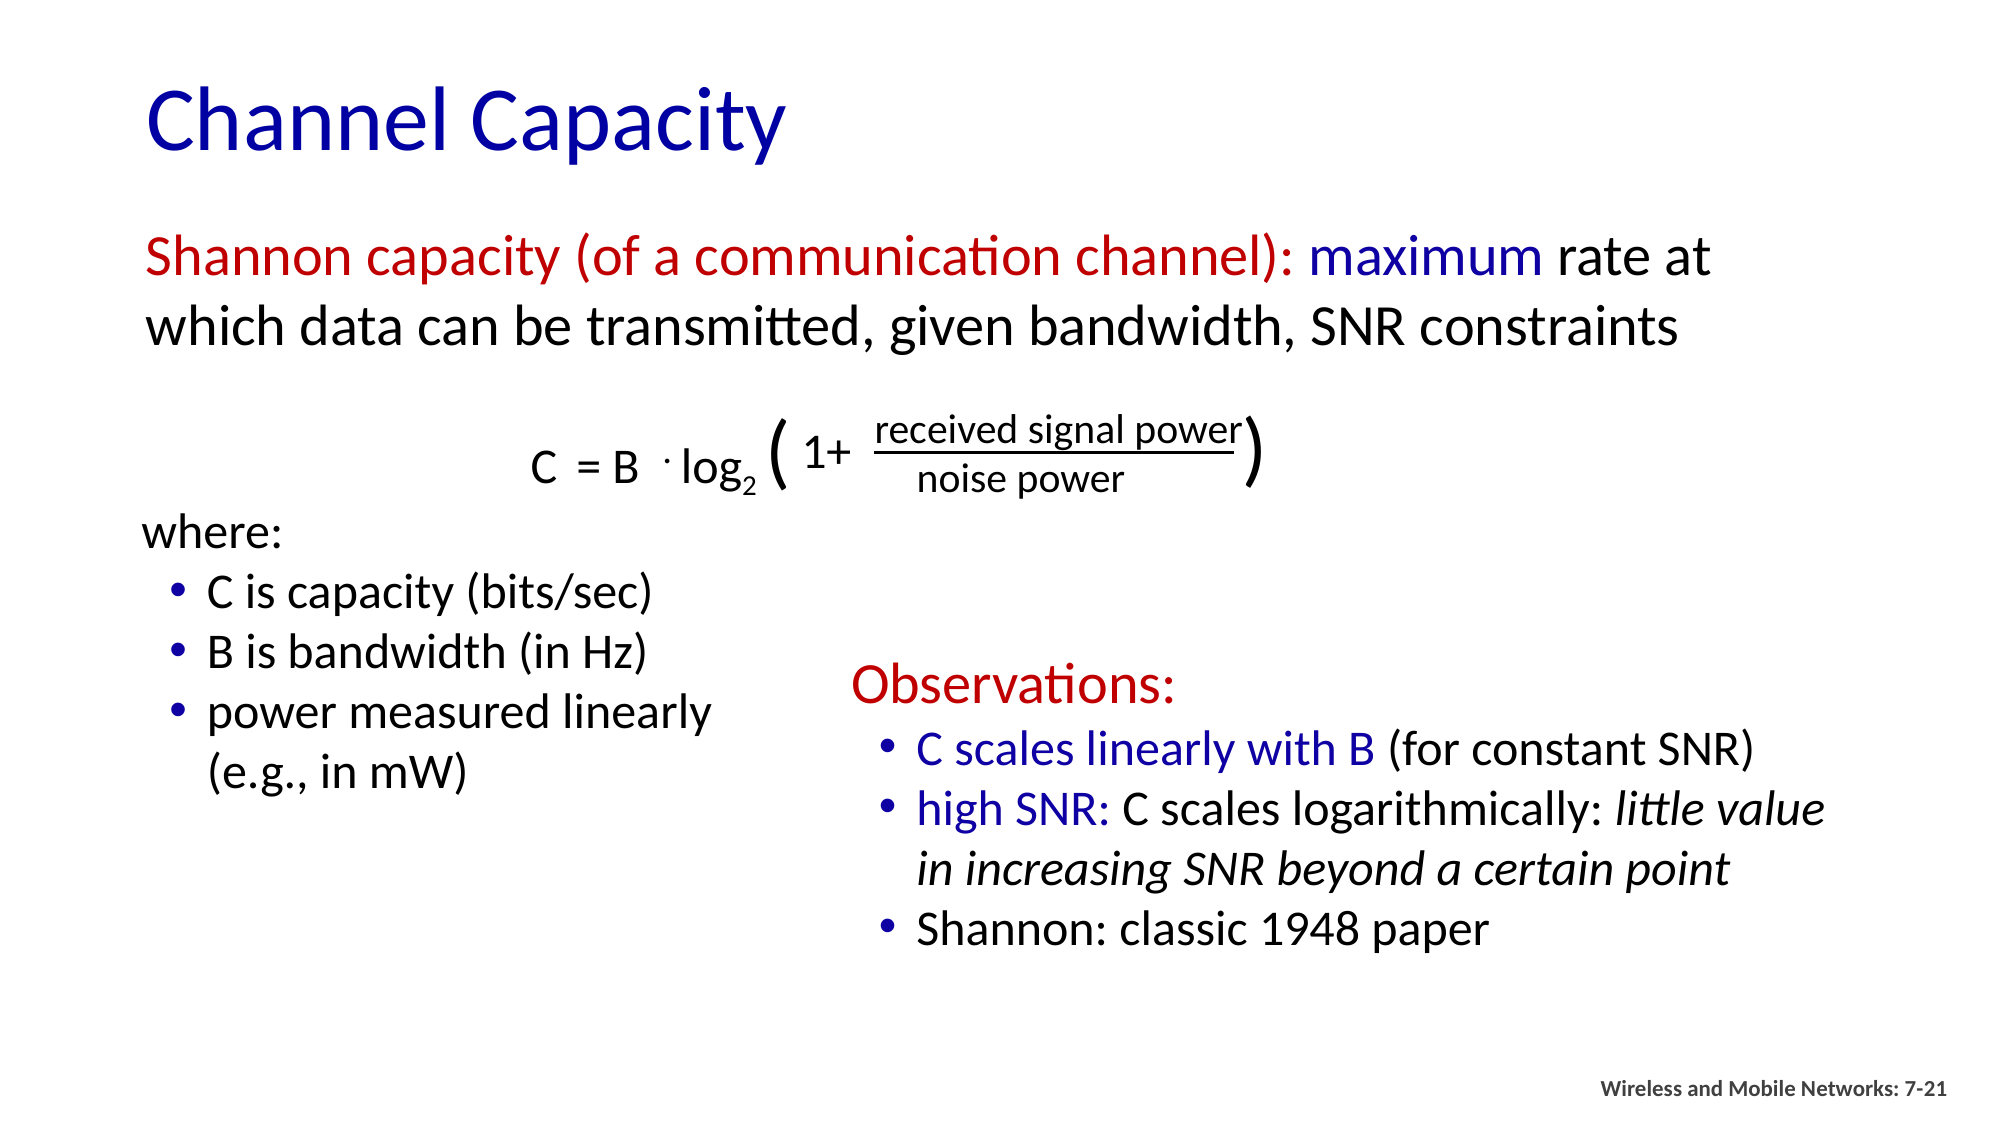

# Channel Capacity
Shannon capacity (of a communication channel): maximum rate at which data can be transmitted, given bandwidth, SNR constraints
(
received signal power
(
C  = B  . log2
1+
noise power
where:
C is capacity (bits/sec)
B is bandwidth (in Hz)
power measured linearly (e.g., in mW)

Observations:
C scales linearly with B (for constant SNR)
high SNR: C scales logarithmically: little value in increasing SNR beyond a certain point
Shannon: classic 1948 paper

Wireless and Mobile Networks: 7-21